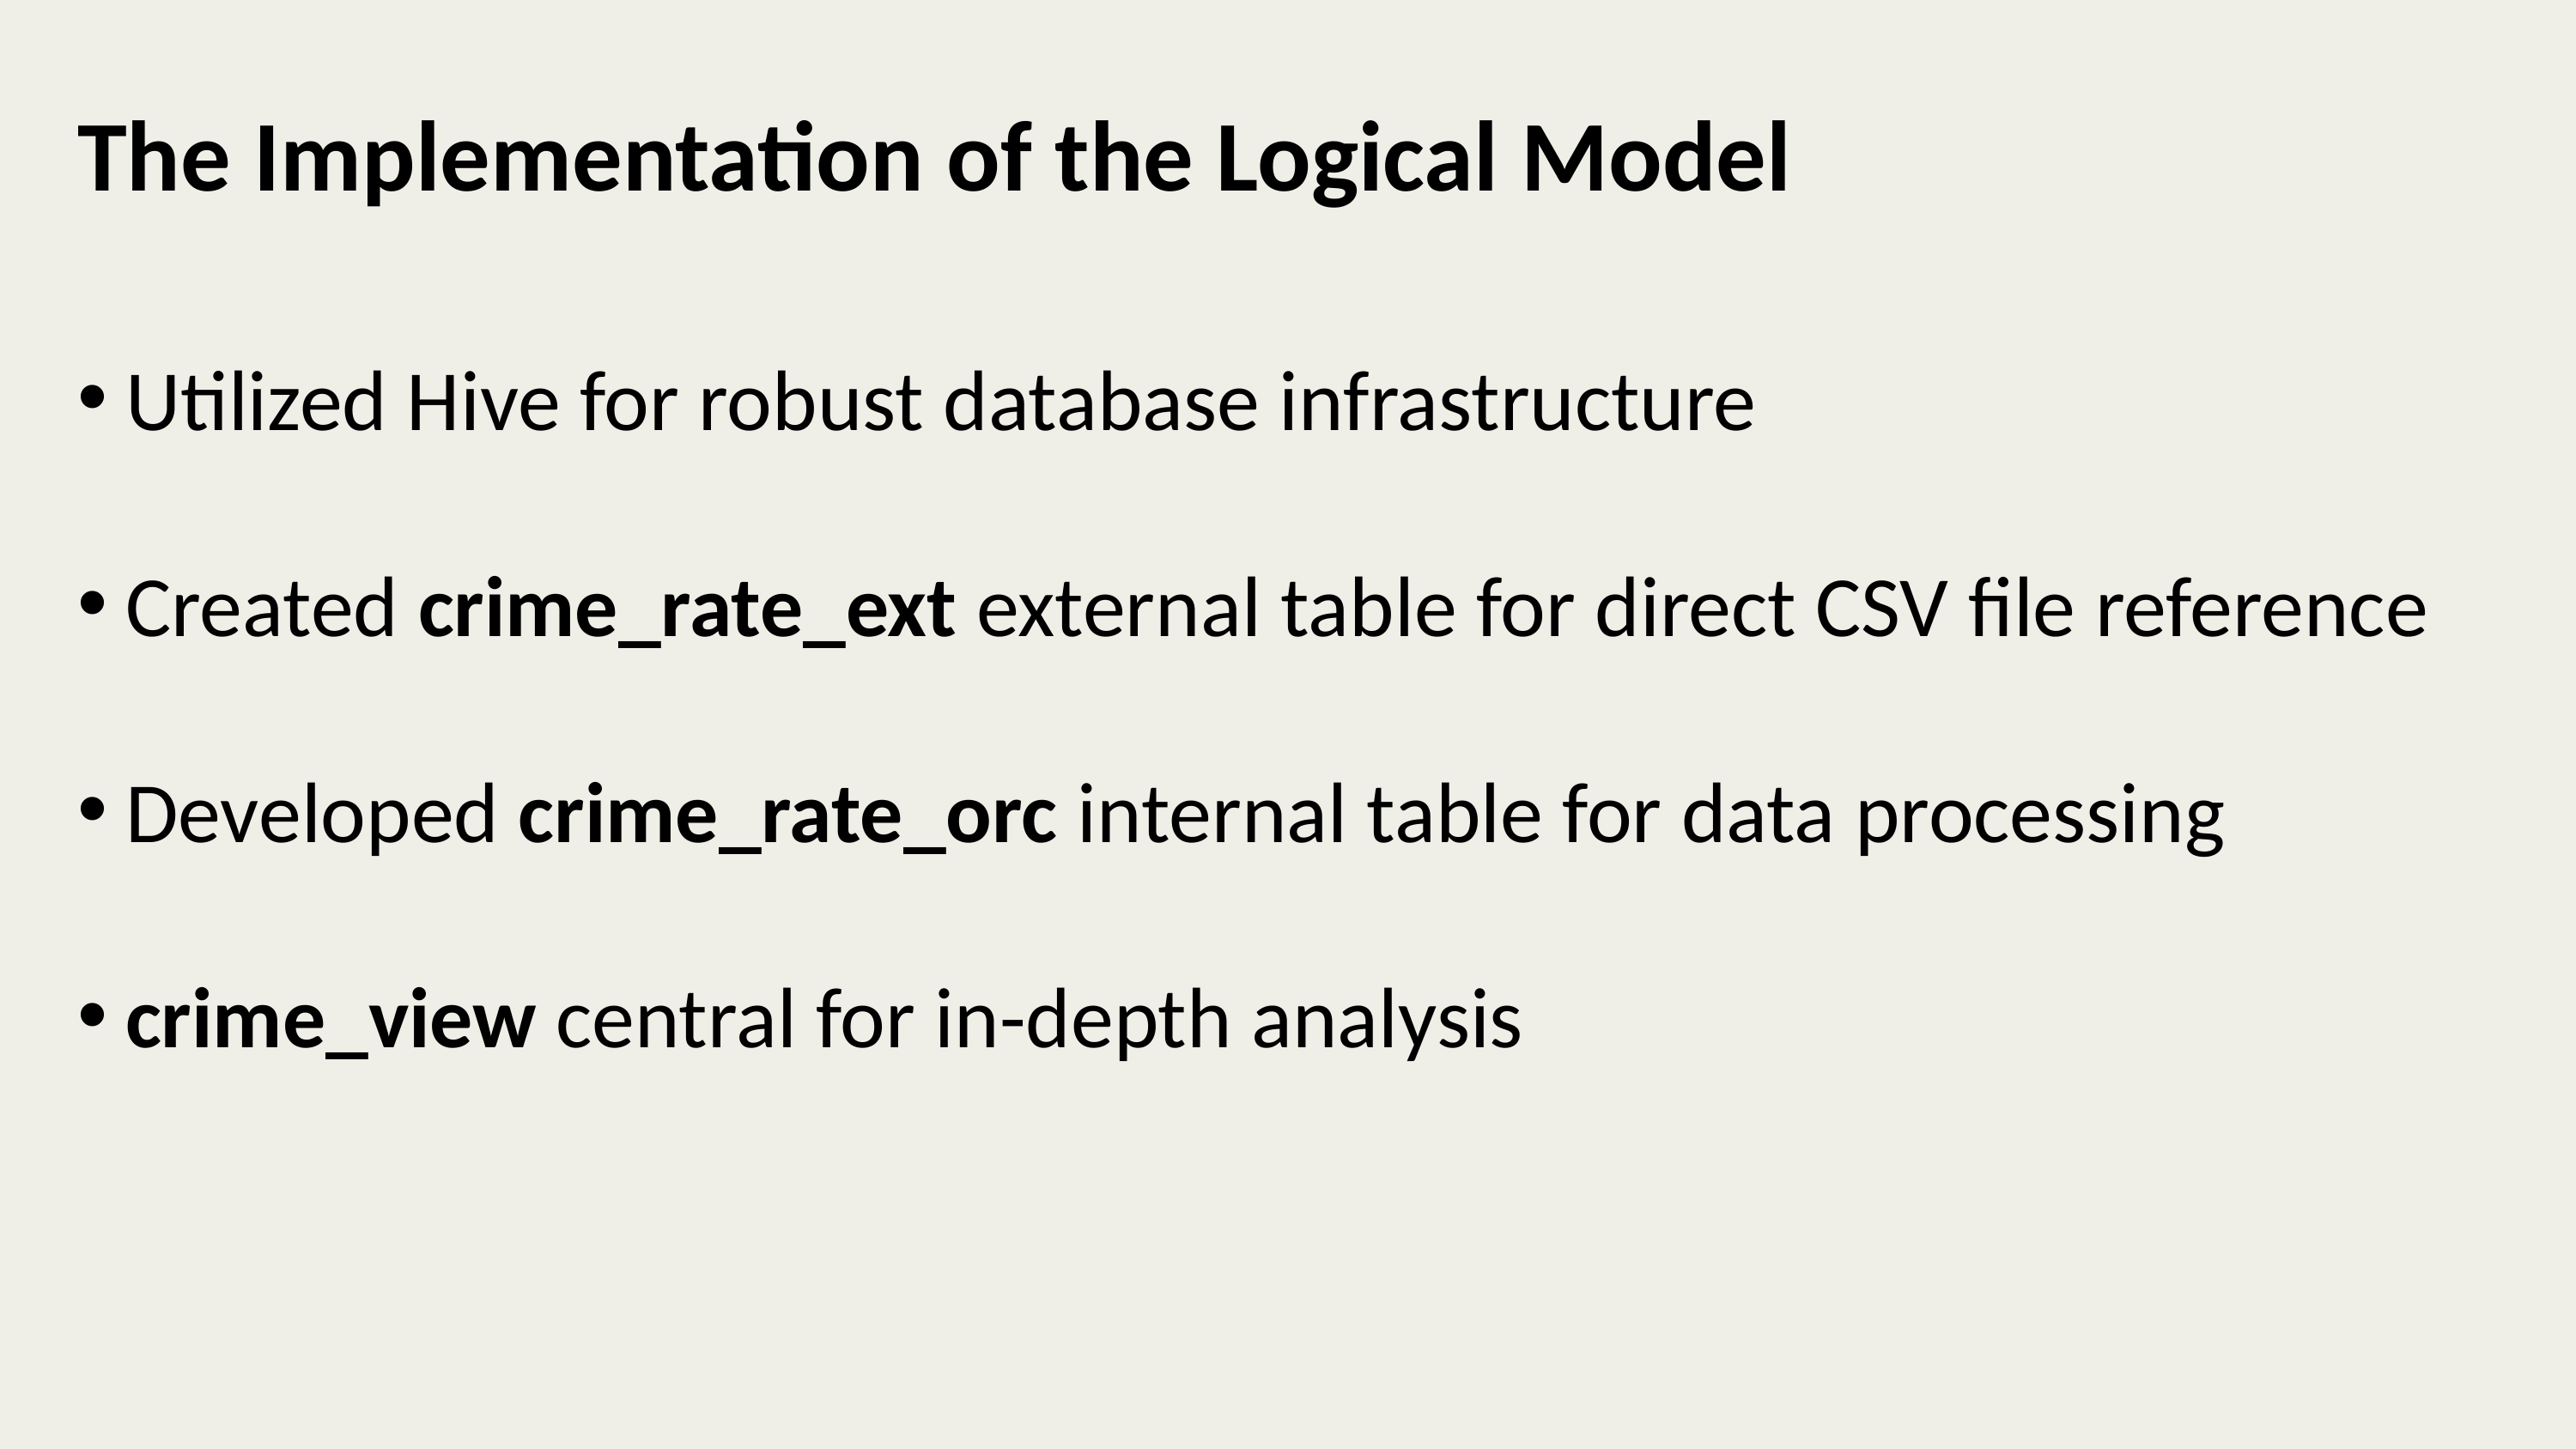

# The Implementation of the Logical Model
Utilized Hive for robust database infrastructure

Created crime_rate_ext external table for direct CSV file reference

Developed crime_rate_orc internal table for data processing

crime_view central for in-depth analysis